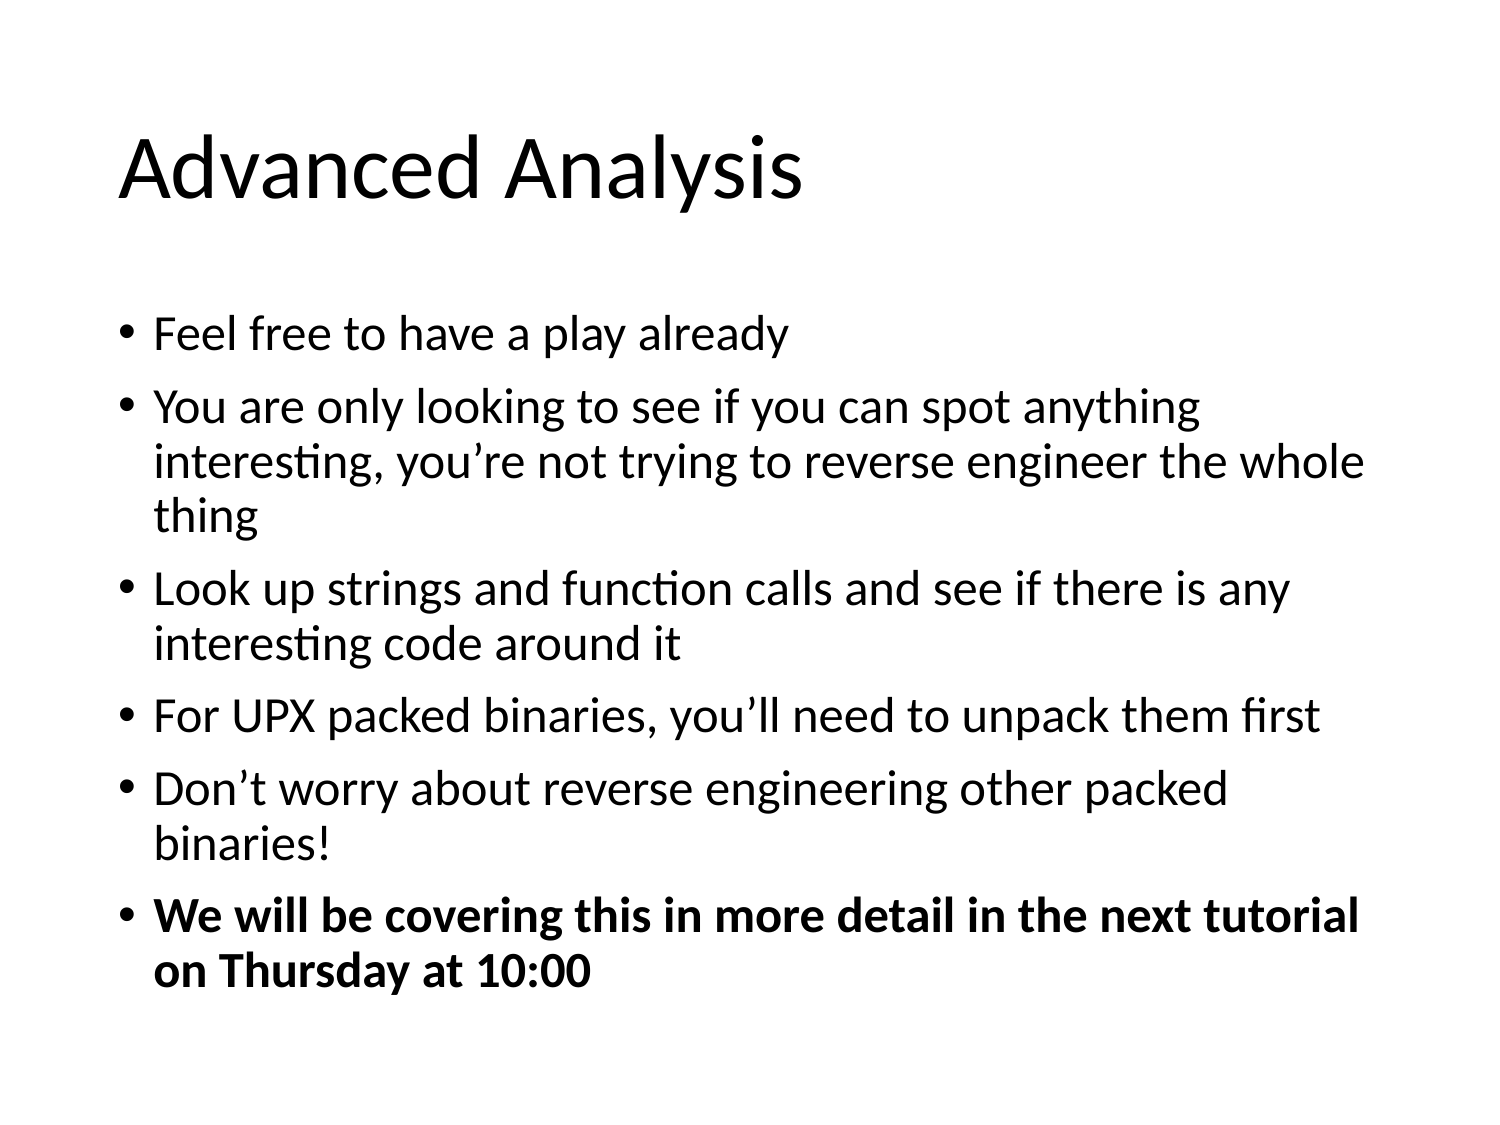

# Advanced Analysis
Feel free to have a play already
You are only looking to see if you can spot anything interesting, you’re not trying to reverse engineer the whole thing
Look up strings and function calls and see if there is any interesting code around it
For UPX packed binaries, you’ll need to unpack them first
Don’t worry about reverse engineering other packed binaries!
We will be covering this in more detail in the next tutorial on Thursday at 10:00